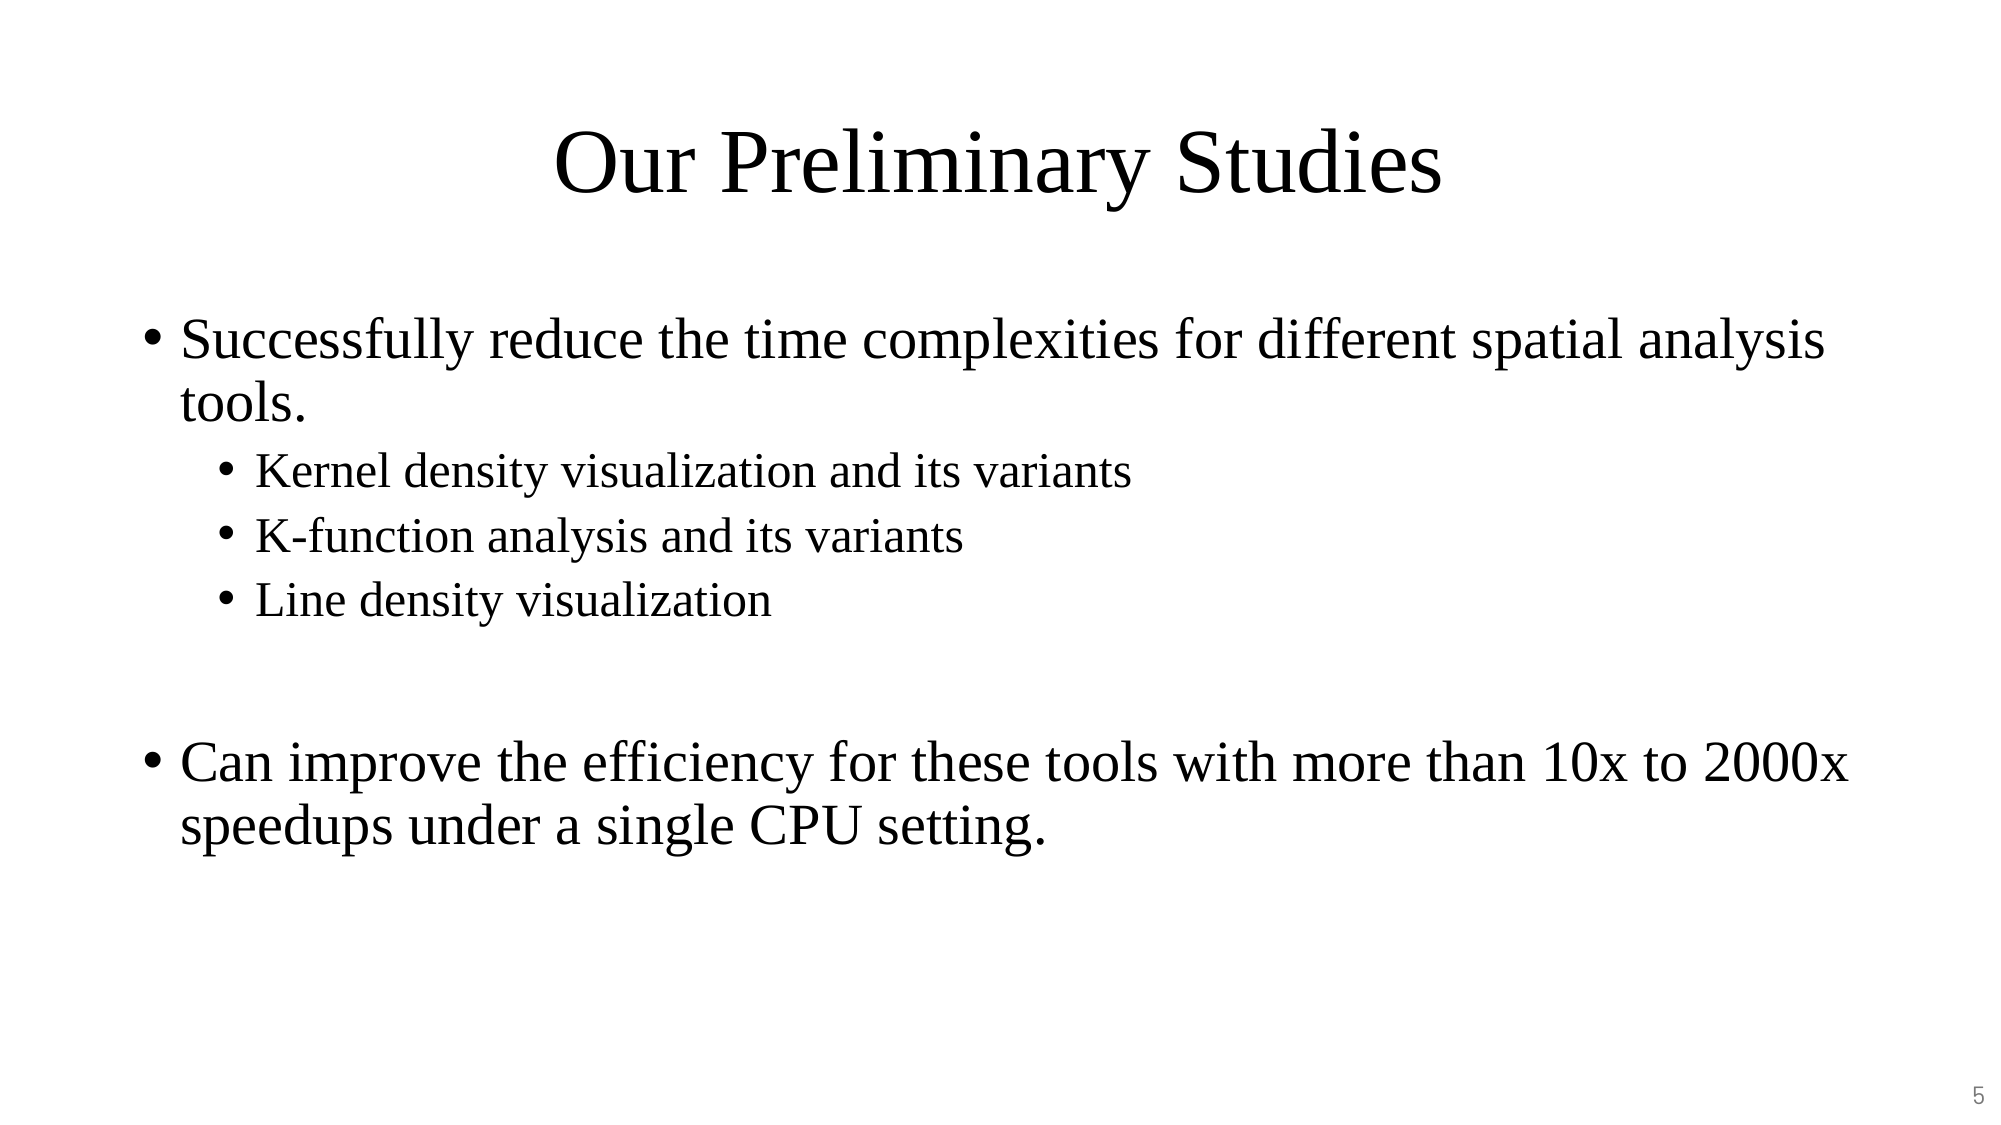

# Our Preliminary Studies
Successfully reduce the time complexities for different spatial analysis tools.
Kernel density visualization and its variants
K-function analysis and its variants
Line density visualization

Can improve the efficiency for these tools with more than 10x to 2000x speedups under a single CPU setting.
5